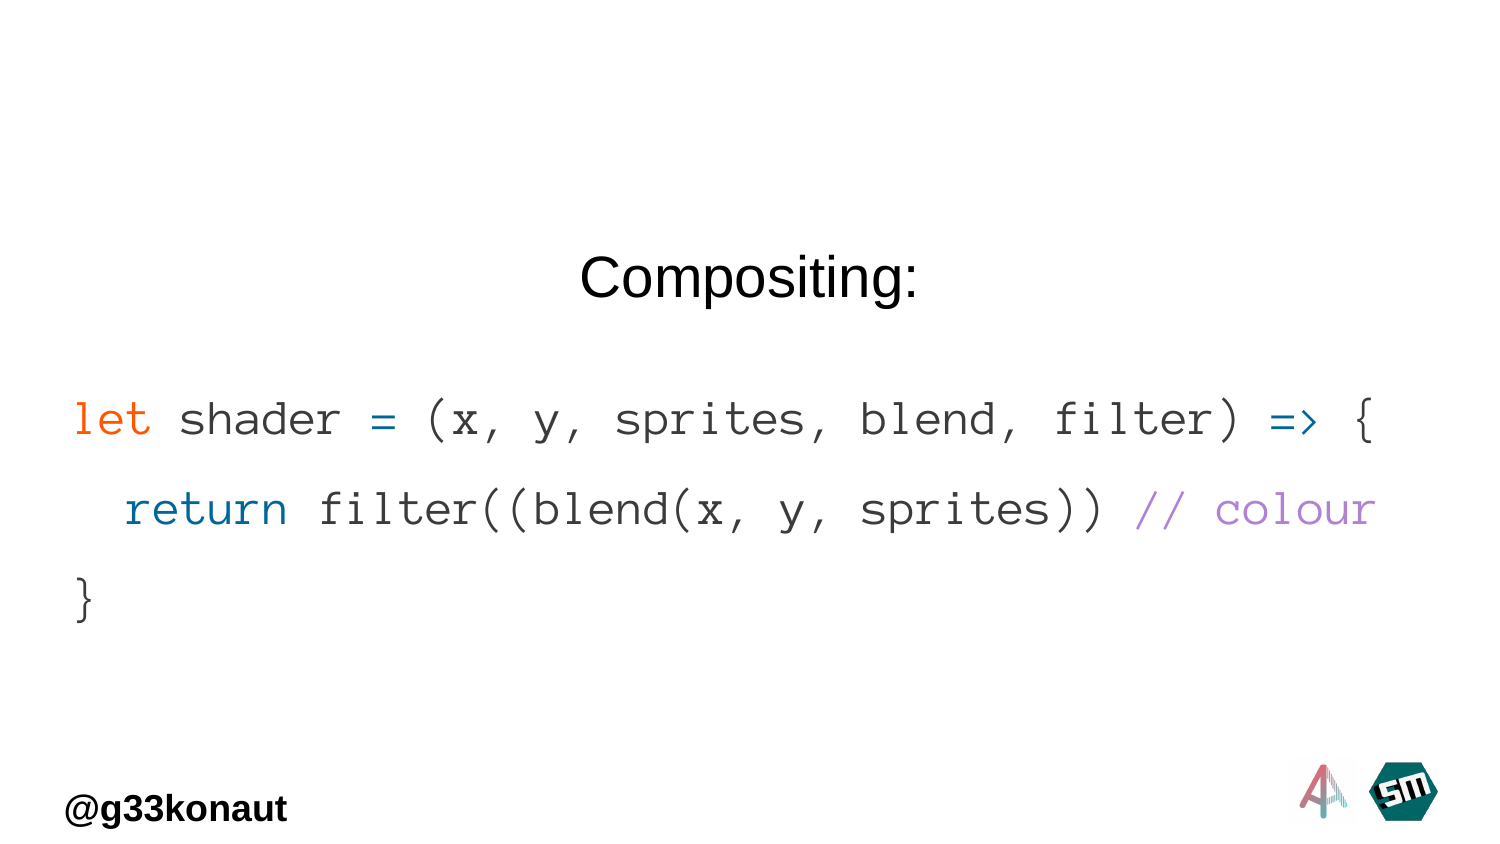

# Compositing:
let shader = (x, y, sprites, blend, filter) => {
  return filter((blend(x, y, sprites)) // colour
}